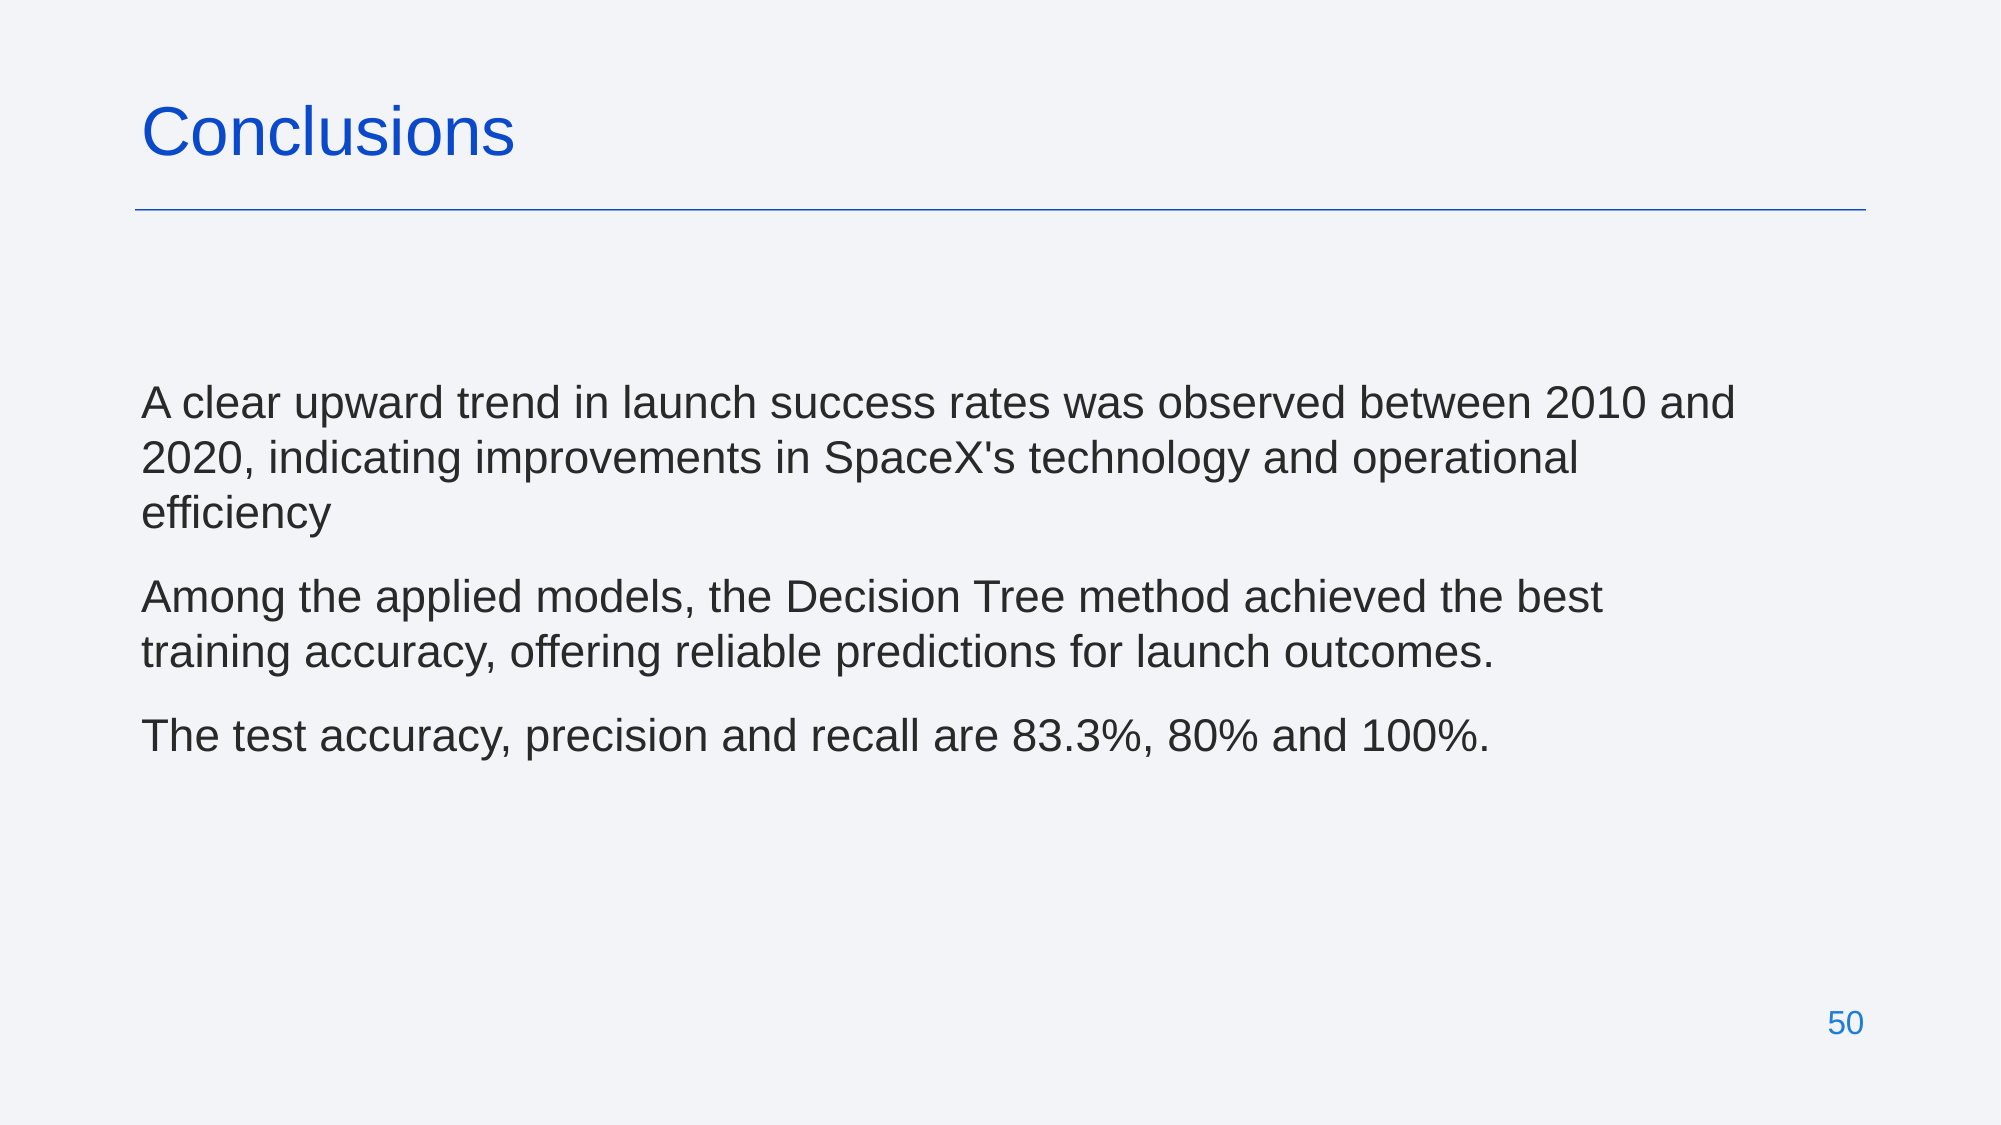

Conclusions
A clear upward trend in launch success rates was observed between 2010 and 2020, indicating improvements in SpaceX's technology and operational efficiency
Among the applied models, the Decision Tree method achieved the best training accuracy, offering reliable predictions for launch outcomes.
The test accuracy, precision and recall are 83.3%, 80% and 100%.
50